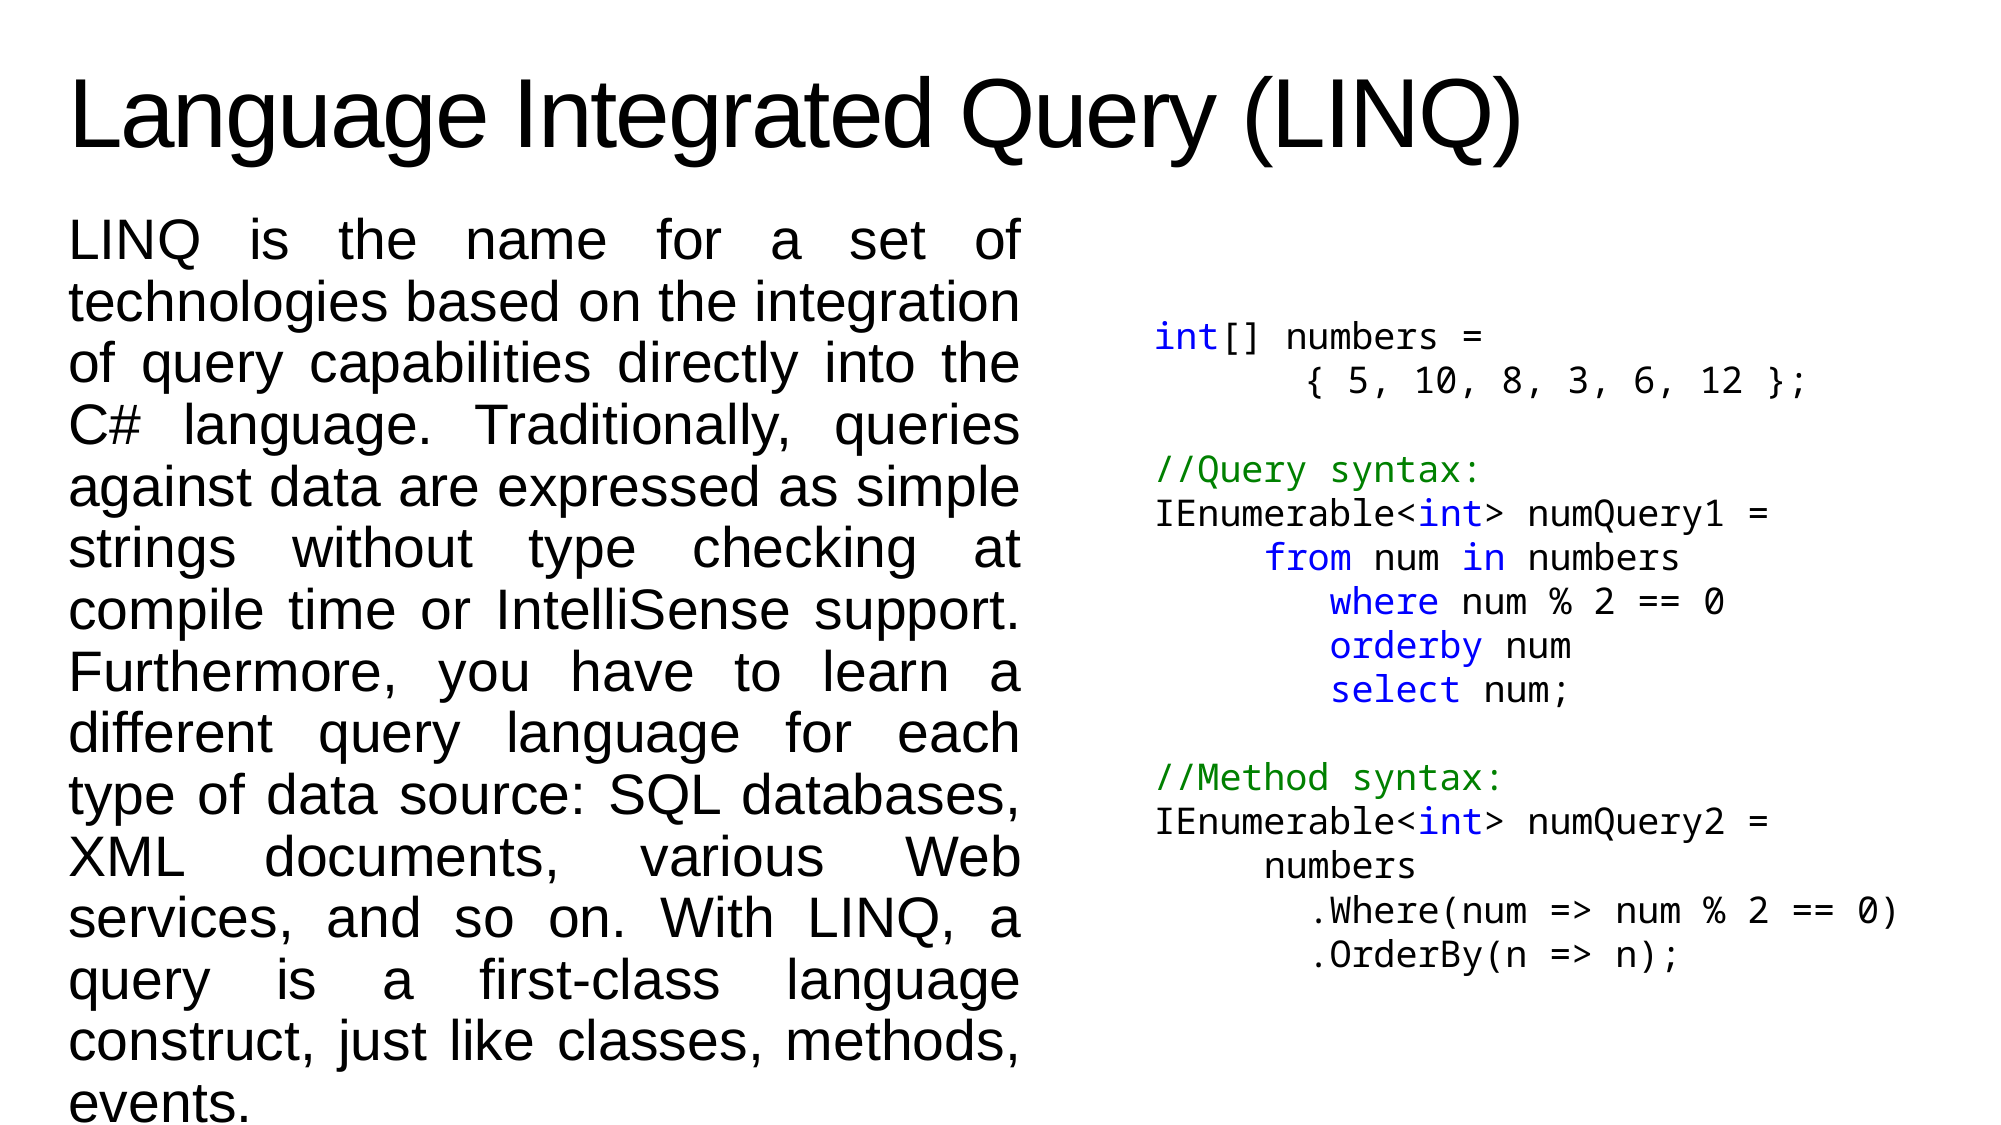

# Language Integrated Query (LINQ)
LINQ is the name for a set of technologies based on the integration of query capabilities directly into the C# language. Traditionally, queries against data are expressed as simple strings without type checking at compile time or IntelliSense support. Furthermore, you have to learn a different query language for each type of data source: SQL databases, XML documents, various Web services, and so on. With LINQ, a query is a first-class language construct, just like classes, methods, events.

int[] numbers =
	{ 5, 10, 8, 3, 6, 12 };

//Query syntax:
IEnumerable<int> numQuery1 =
     from num in numbers
        where num % 2 == 0
        orderby num
        select num;

//Method syntax:
IEnumerable<int> numQuery2 =
     numbers
       .Where(num => num % 2 == 0)
       .OrderBy(n => n);